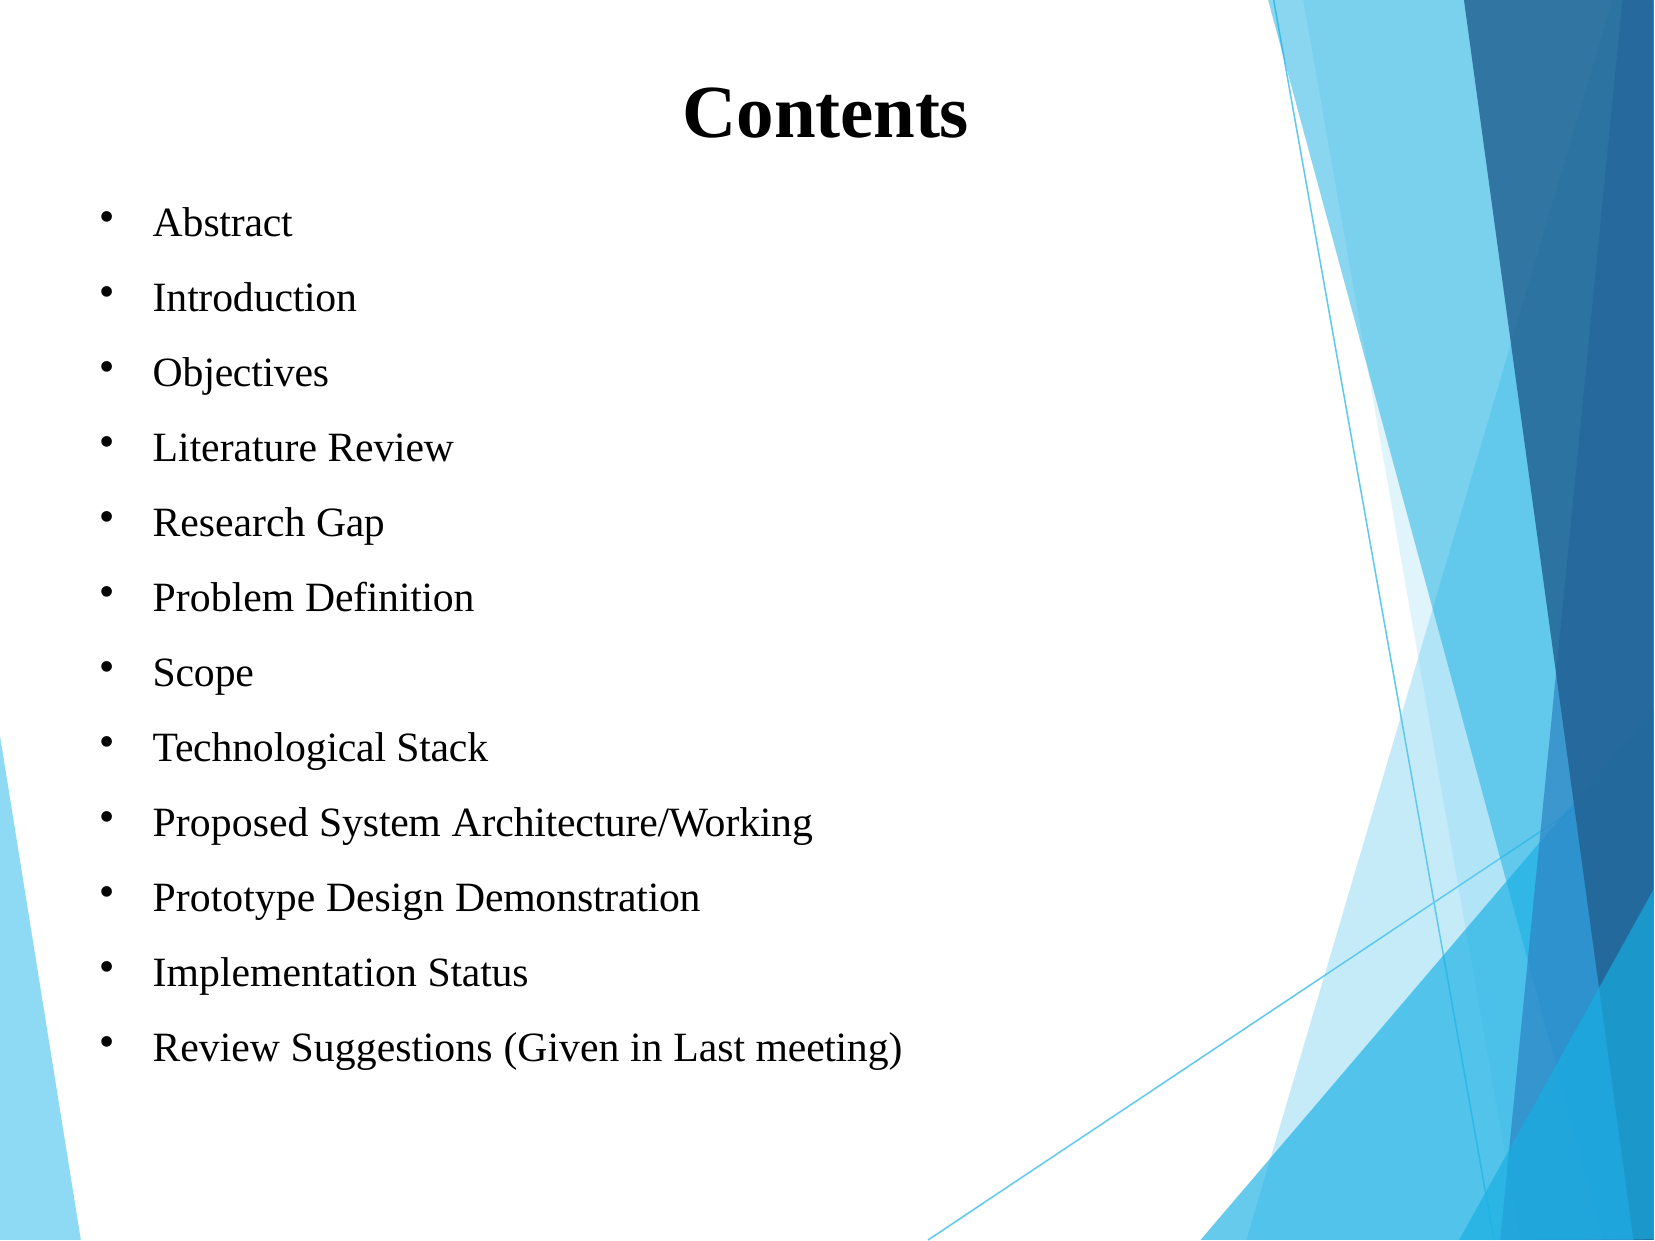

# Contents
Abstract
Introduction
Objectives
Literature Review
Research Gap
Problem Definition
Scope
Technological Stack
Proposed System Architecture/Working
Prototype Design Demonstration
Implementation Status
Review Suggestions (Given in Last meeting)